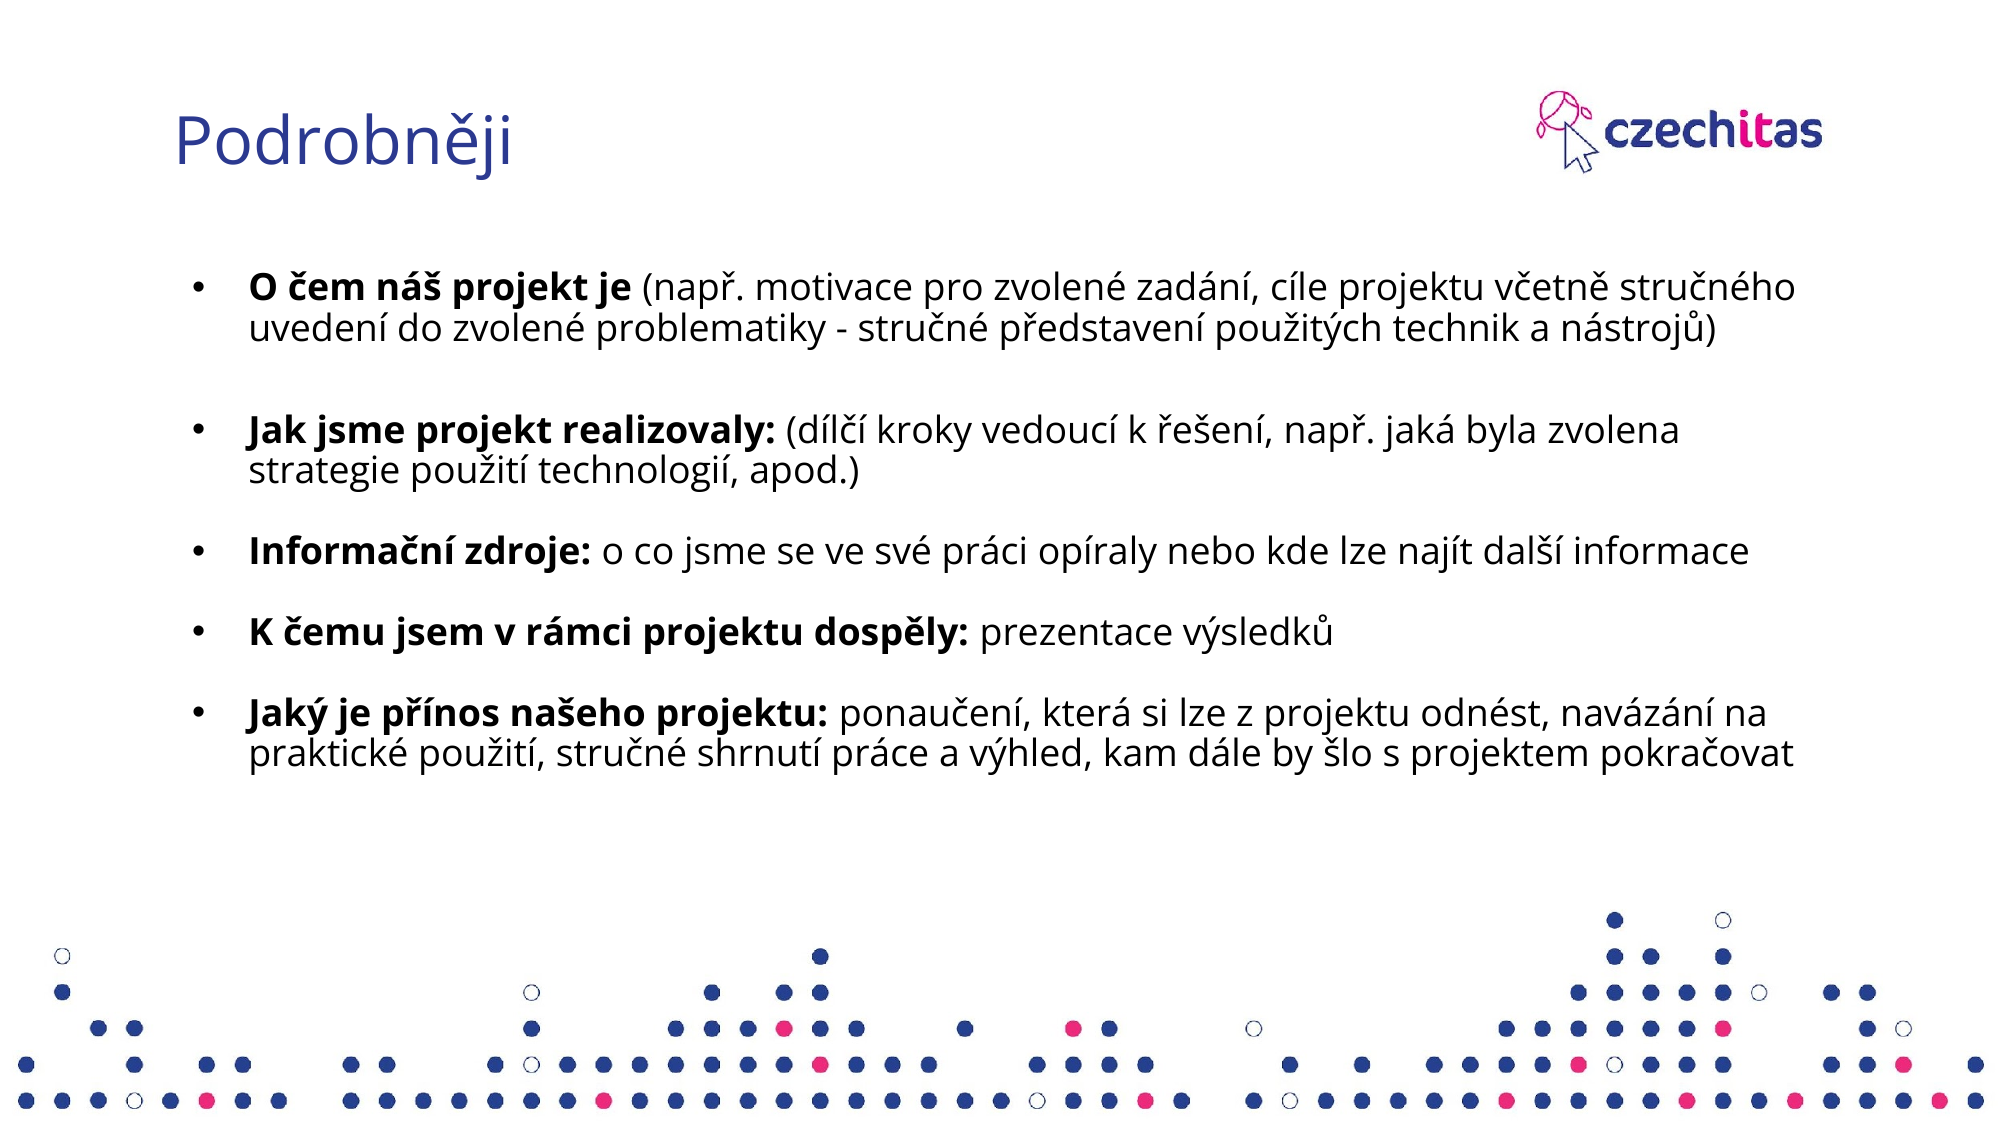

# Podrobněji
O čem náš projekt je (např. motivace pro zvolené zadání, cíle projektu včetně stručného uvedení do zvolené problematiky - stručné představení použitých technik a nástrojů)

Jak jsme projekt realizovaly: (dílčí kroky vedoucí k řešení, např. jaká byla zvolena strategie použití technologií, apod.)

Informační zdroje: o co jsme se ve své práci opíraly nebo kde lze najít další informace

K čemu jsem v rámci projektu dospěly: prezentace výsledků

Jaký je přínos našeho projektu: ponaučení, která si lze z projektu odnést, navázání na praktické použití, stručné shrnutí práce a výhled, kam dále by šlo s projektem pokračovat